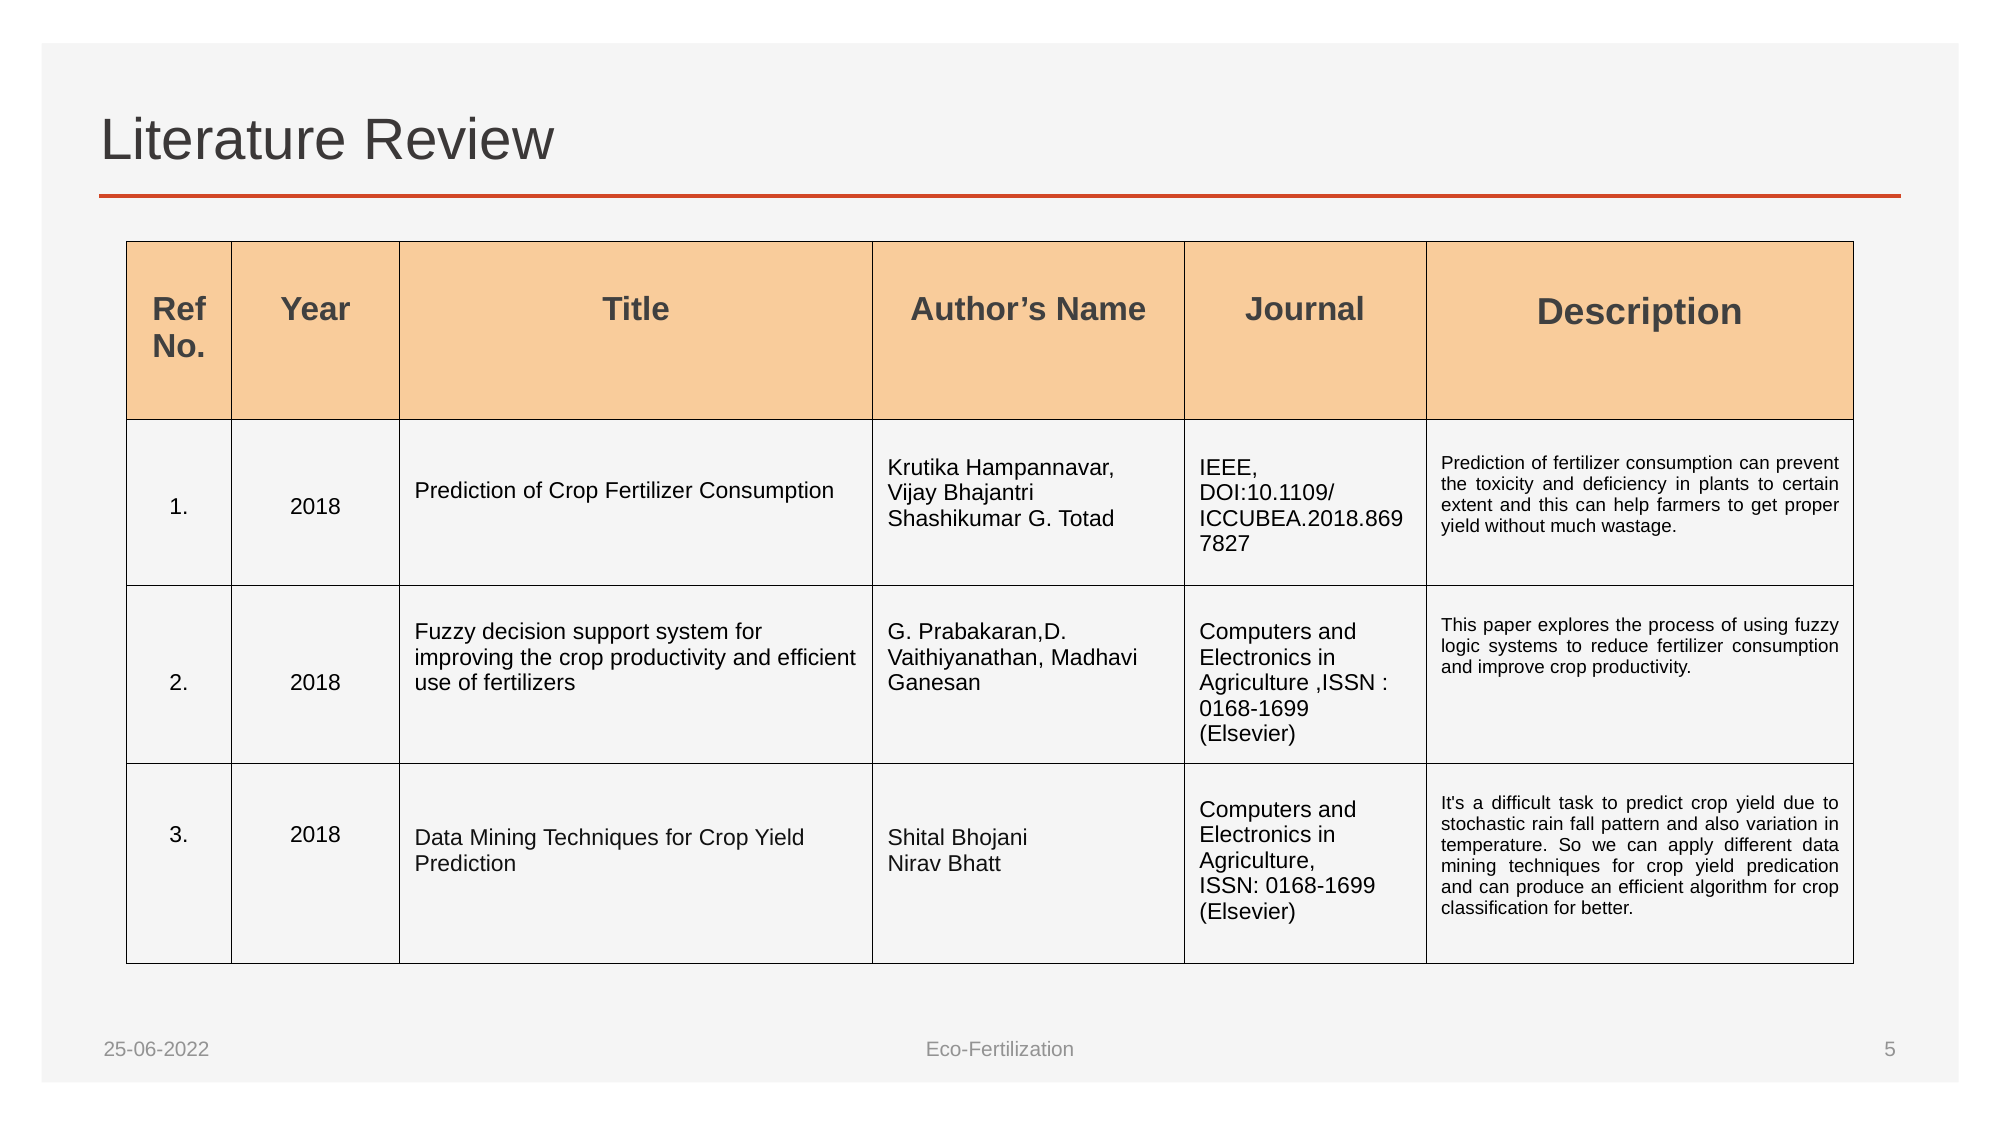

# Literature Review
| Ref No. | Year | Title | Author’s Name | Journal | Description |
| --- | --- | --- | --- | --- | --- |
| 1. | 2018 | Prediction of Crop Fertilizer Consumption | Krutika Hampannavar, Vijay Bhajantri Shashikumar G. Totad | IEEE, DOI:10.1109/ICCUBEA.2018.8697827 | Prediction of fertilizer consumption can prevent the toxicity and deficiency in plants to certain extent and this can help farmers to get proper yield without much wastage. |
| 2. | 2018 | Fuzzy decision support system for improving the crop productivity and efficient use of fertilizers | G. Prabakaran,D. Vaithiyanathan, Madhavi Ganesan | Computers and Electronics in Agriculture ,ISSN : 0168-1699 (Elsevier) | This paper explores the process of using fuzzy logic systems to reduce fertilizer consumption and improve crop productivity. |
| 3. | 2018 | Data Mining Techniques for Crop Yield Prediction | Shital Bhojani Nirav Bhatt | Computers and Electronics in Agriculture, ISSN: 0168-1699 (Elsevier) | It's a difﬁcult task to predict crop yield due to stochastic rain fall pattern and also variation in temperature. So we can apply different data mining techniques for crop yield predication and can produce an efﬁcient algorithm for crop classiﬁcation for better. |
25-06-2022
Eco-Fertilization
5